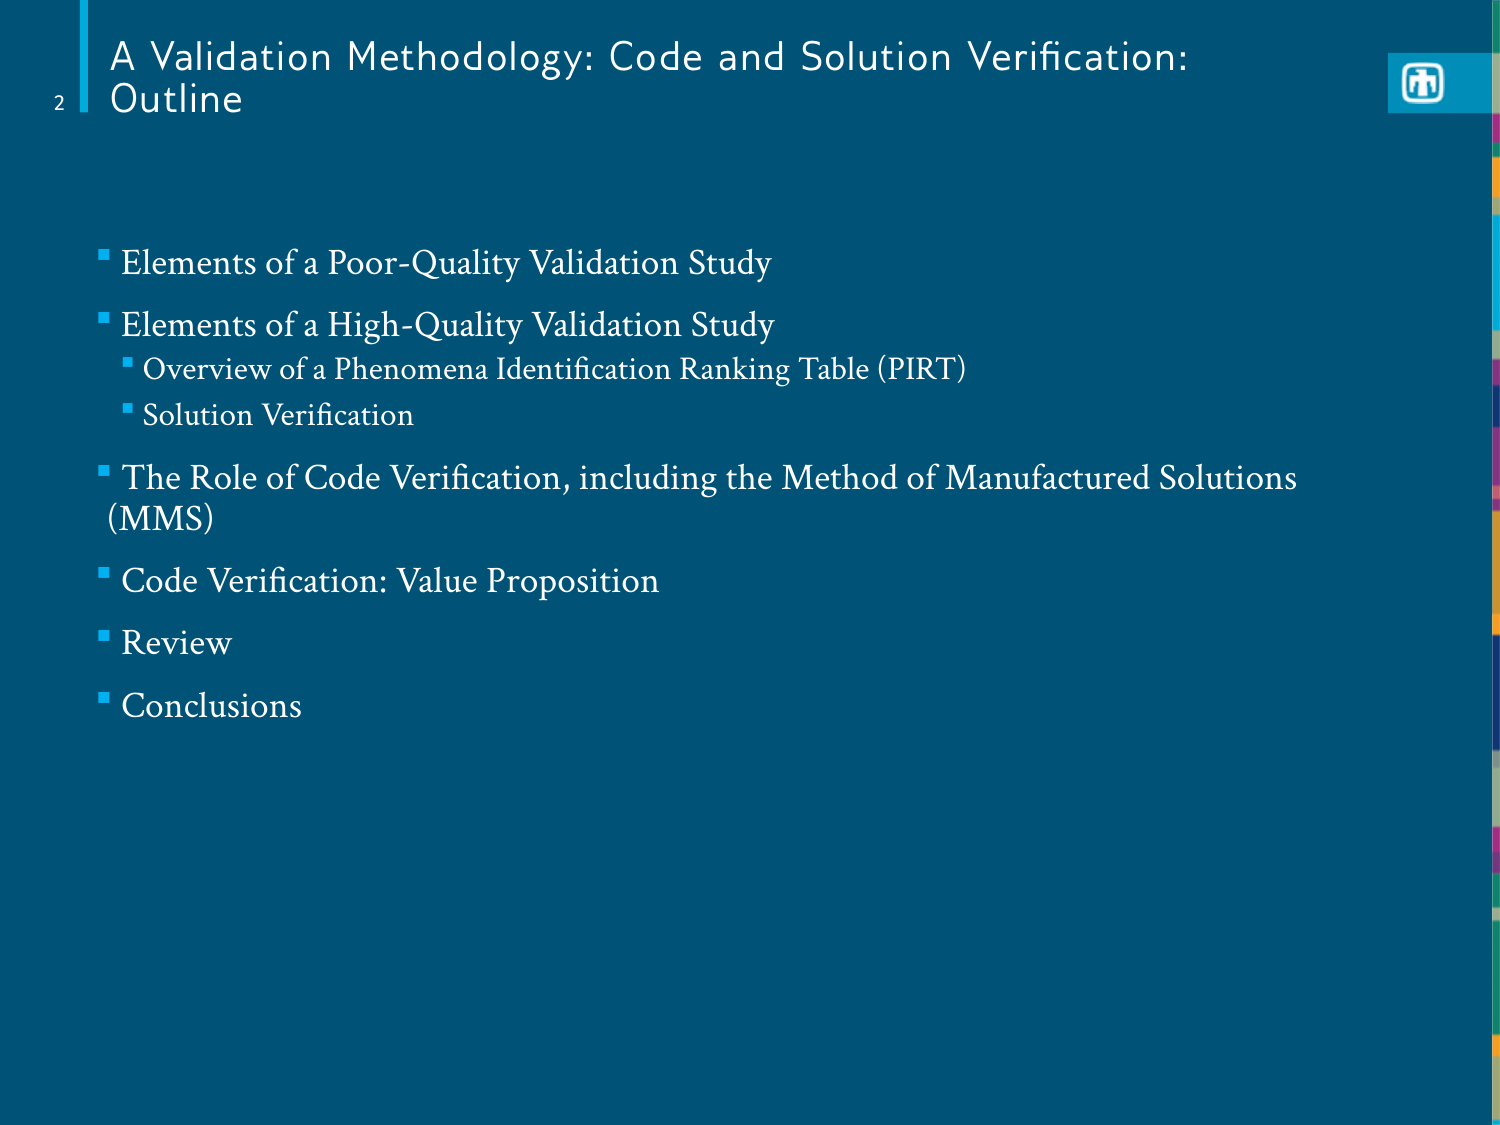

# A Validation Methodology: Code and Solution Verification: Outline
2
 Elements of a Poor-Quality Validation Study
 Elements of a High-Quality Validation Study
Overview of a Phenomena Identification Ranking Table (PIRT)
Solution Verification
 The Role of Code Verification, including the Method of Manufactured Solutions (MMS)
 Code Verification: Value Proposition
 Review
 Conclusions